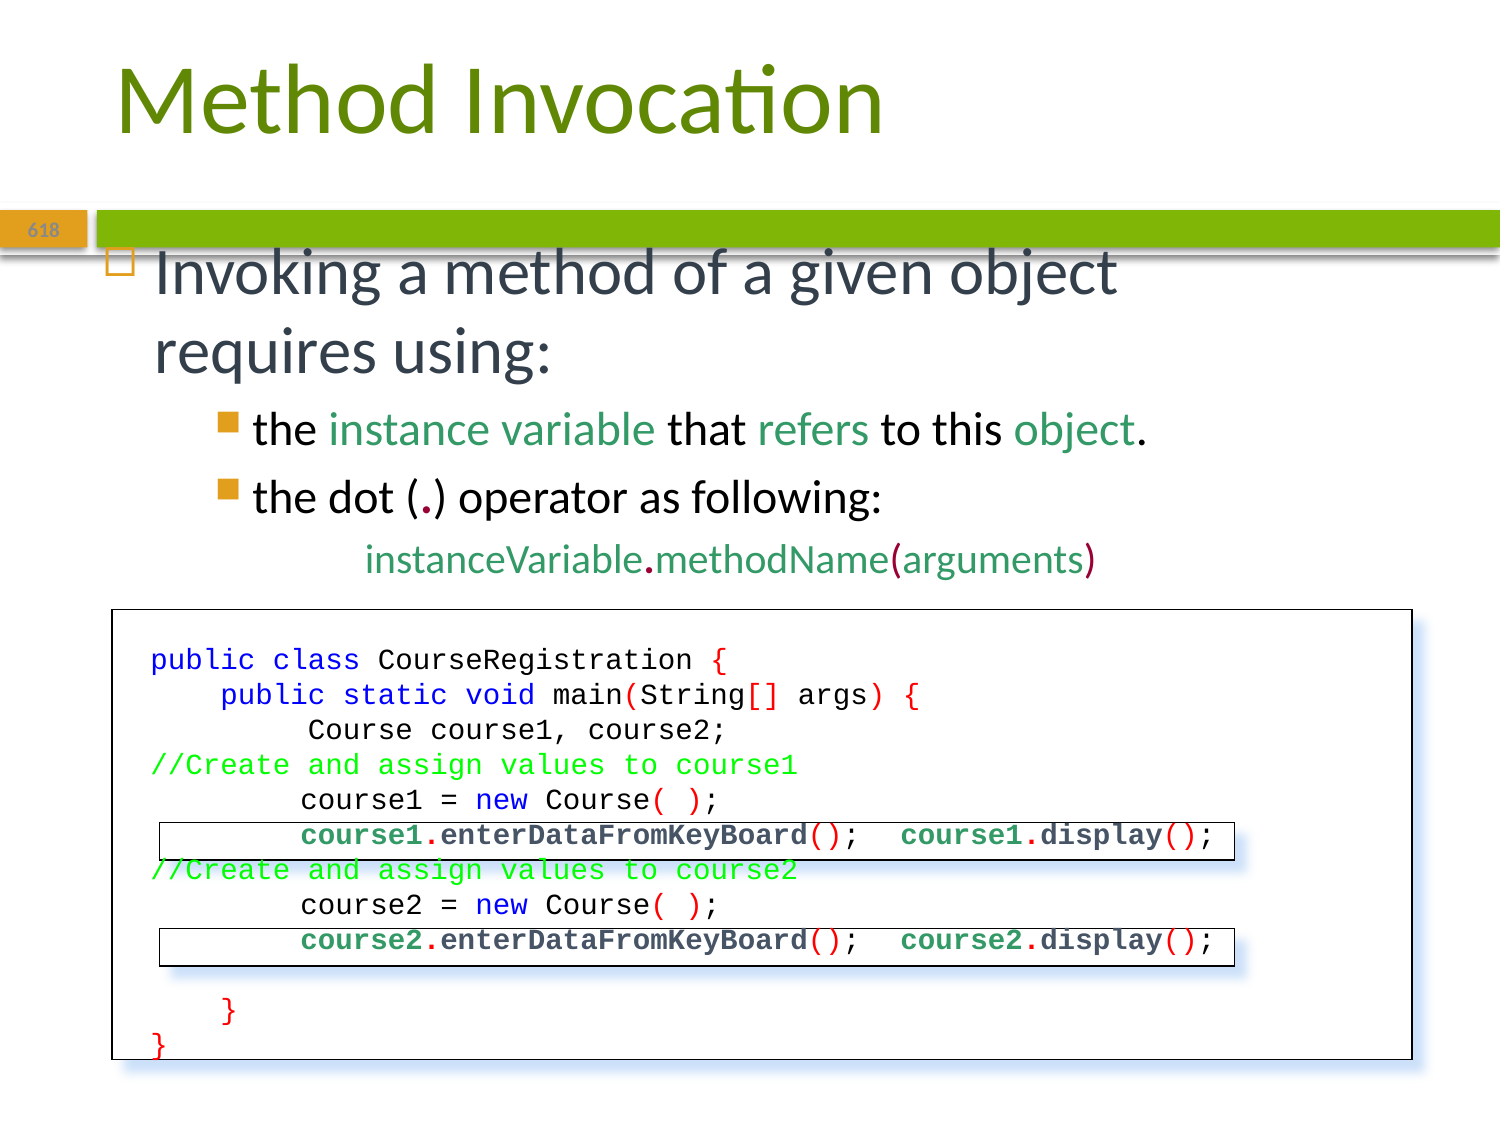

# Method Invocation
618
Invoking a method of a given object requires using:
the instance variable that refers to this object.
the dot (.) operator as following:
instanceVariable.methodName(arguments)

public class CourseRegistration {
    public static void main(String[] args) {
         Course course1, course2;
//Create and assign values to course1
 	course1 = new Course( );
	course1.enterDataFromKeyBoard();	course1.display();
//Create and assign values to course2
       	course2 = new Course( );
	course2.enterDataFromKeyBoard();	course2.display();

    }
}